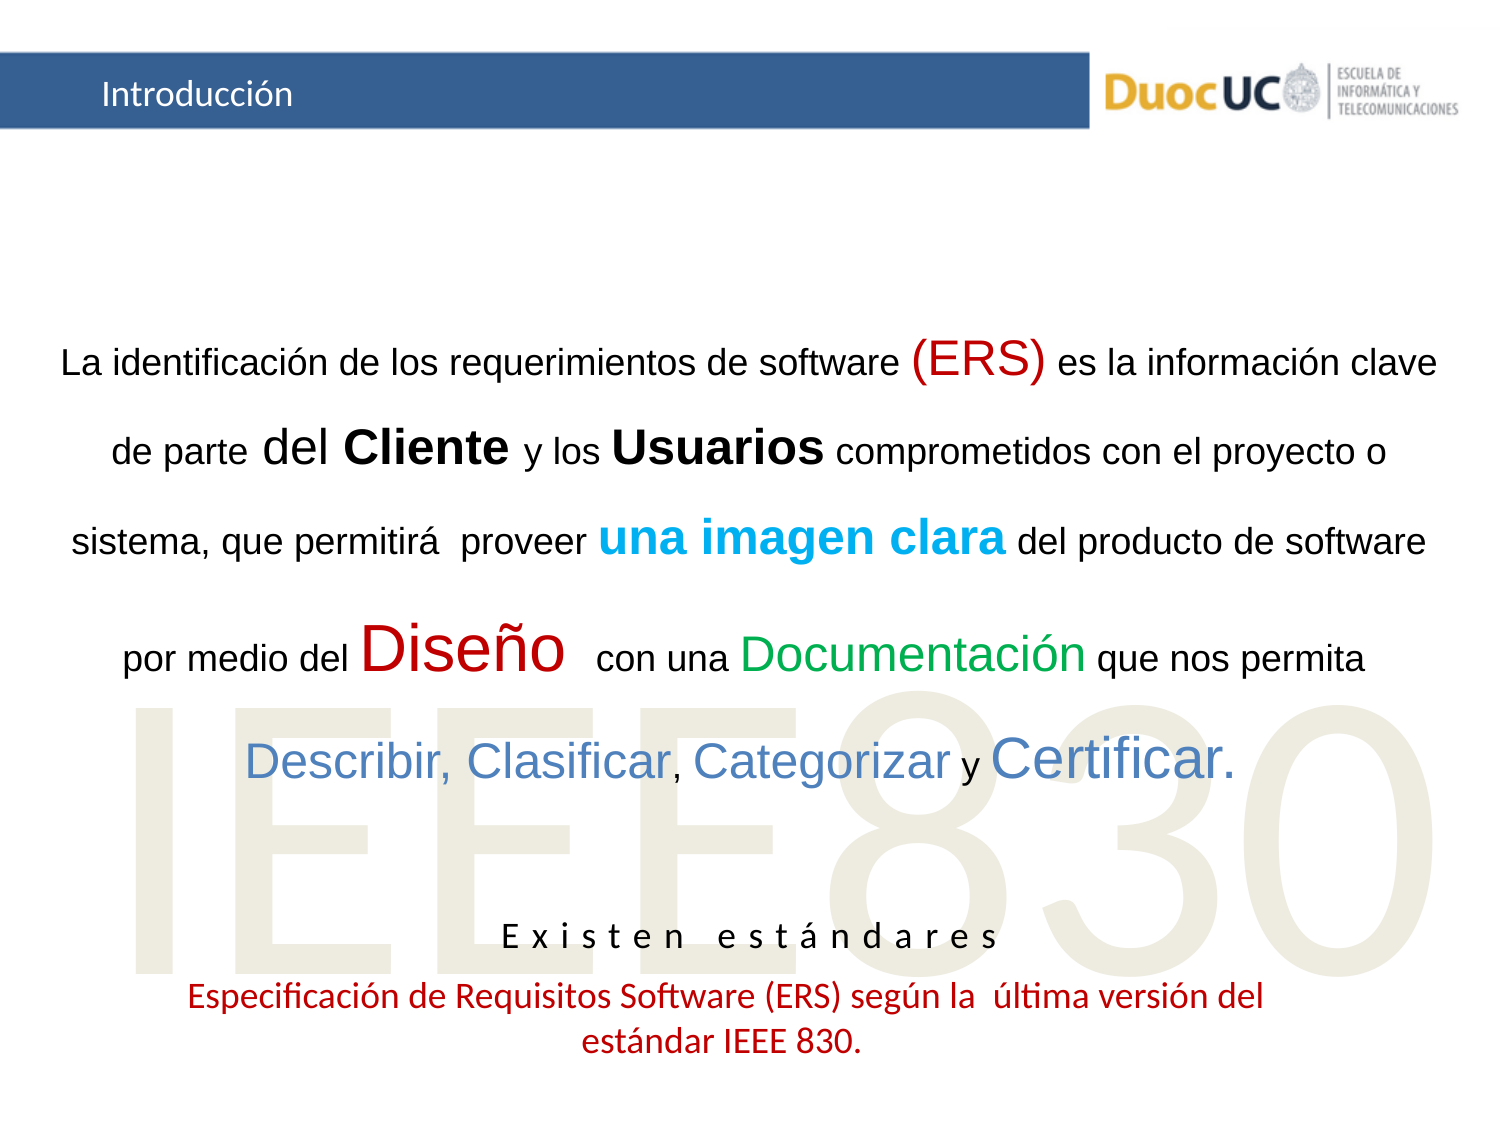

Introducción
La identificación de los requerimientos de software (ERS) es la información clave de parte del Cliente y los Usuarios comprometidos con el proyecto o sistema, que permitirá  proveer una imagen clara del producto de software por medio del Diseño  con una Documentación que nos permita
Describir, Clasificar, Categorizar y Certificar.
IEEE830
Existen estándares
Especificación de Requisitos Software (ERS) según la  última versión del estándar IEEE 830.